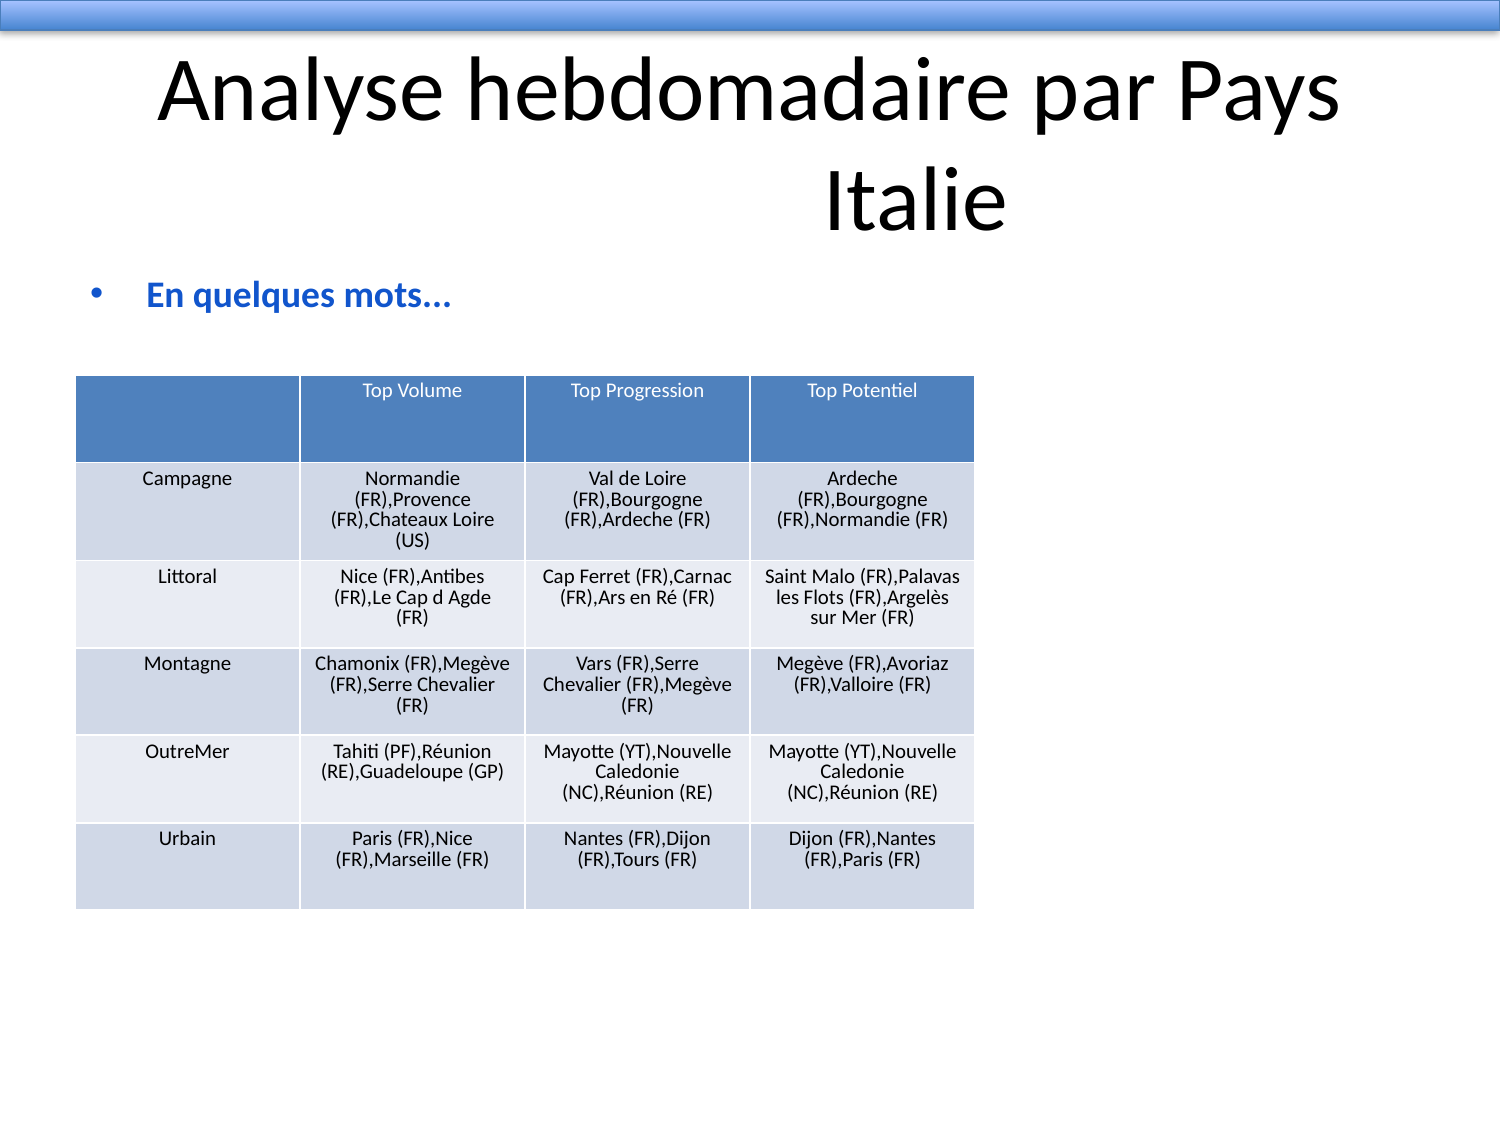

# Analyse hebdomadaire par Pays
                Italie
En quelques mots...
|  | Top Volume | Top Progression | Top Potentiel |
| --- | --- | --- | --- |
| Campagne | Normandie (FR),Provence (FR),Chateaux Loire (US) | Val de Loire (FR),Bourgogne (FR),Ardeche (FR) | Ardeche (FR),Bourgogne (FR),Normandie (FR) |
| Littoral | Nice (FR),Antibes (FR),Le Cap d Agde (FR) | Cap Ferret (FR),Carnac (FR),Ars en Ré (FR) | Saint Malo (FR),Palavas les Flots (FR),Argelès sur Mer (FR) |
| Montagne | Chamonix (FR),Megève (FR),Serre Chevalier (FR) | Vars (FR),Serre Chevalier (FR),Megève (FR) | Megève (FR),Avoriaz (FR),Valloire (FR) |
| OutreMer | Tahiti (PF),Réunion (RE),Guadeloupe (GP) | Mayotte (YT),Nouvelle Caledonie (NC),Réunion (RE) | Mayotte (YT),Nouvelle Caledonie (NC),Réunion (RE) |
| Urbain | Paris (FR),Nice (FR),Marseille (FR) | Nantes (FR),Dijon (FR),Tours (FR) | Dijon (FR),Nantes (FR),Paris (FR) |